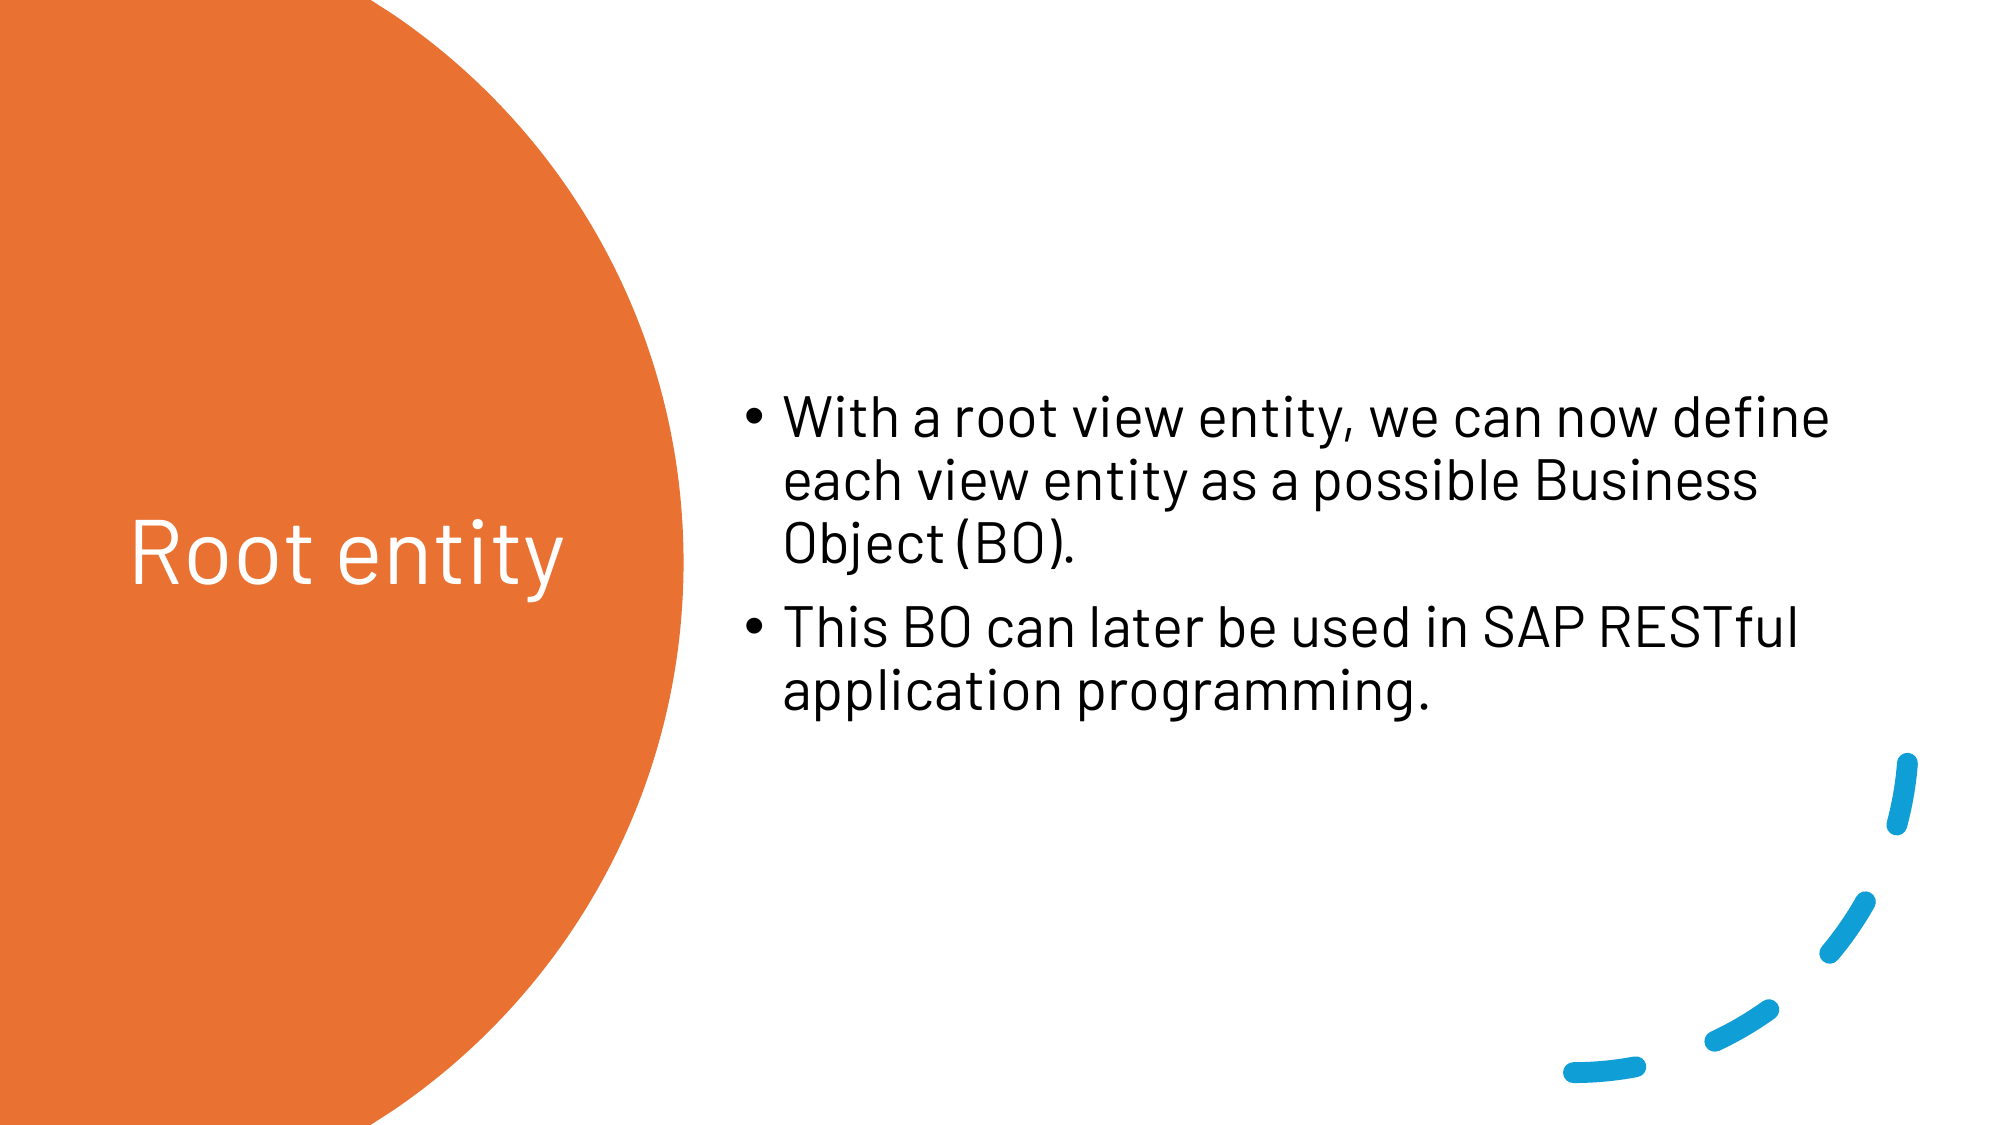

With a root view entity, we can now define each view entity as a possible Business Object (BO).
This BO can later be used in SAP RESTful application programming.
# Root entity